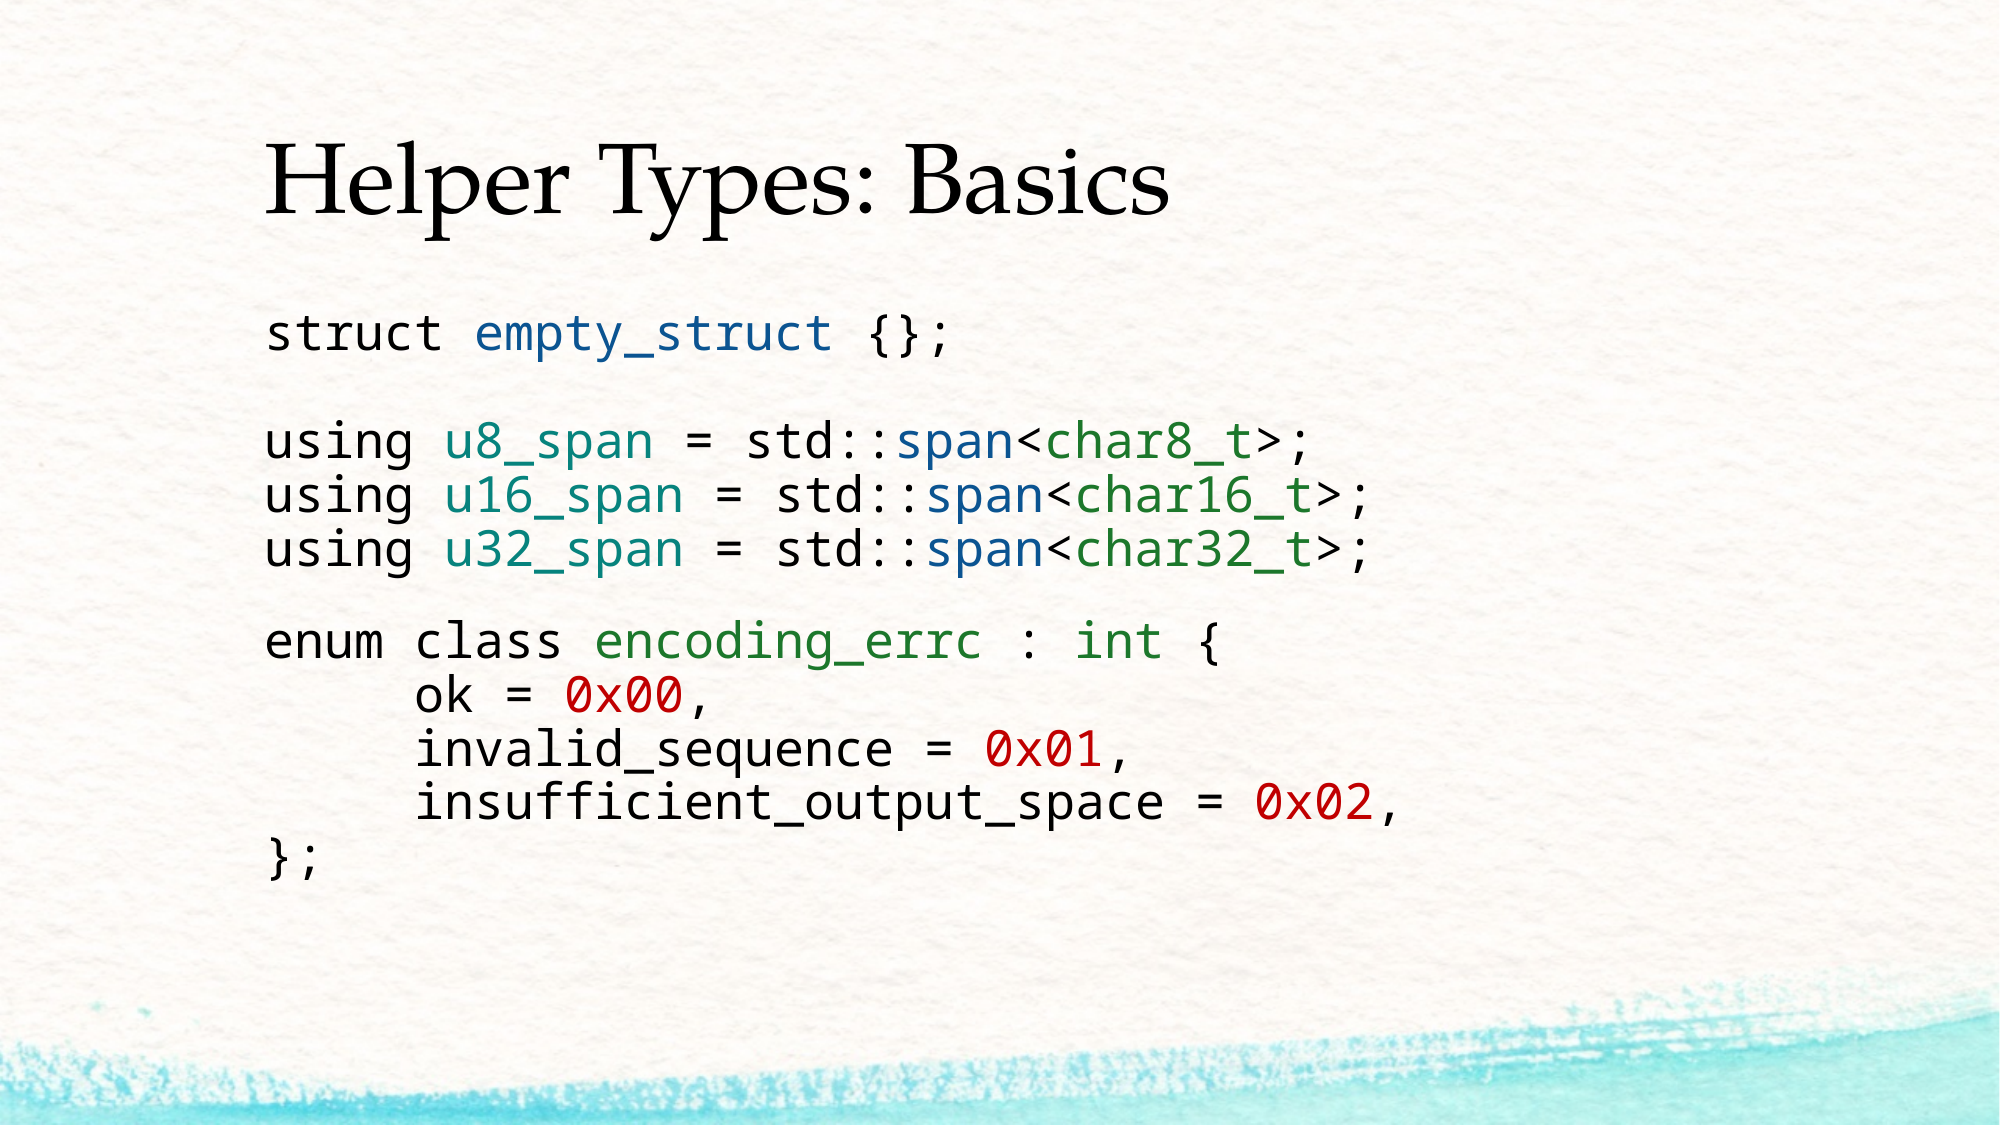

# Helper Types: Basics
struct empty_struct {};
using u8_span = std::span<char8_t>;
using u16_span = std::span<char16_t>;
using u32_span = std::span<char32_t>;
enum class encoding_errc : int {
	ok = 0x00,
	invalid_sequence = 0x01,
	insufficient_output_space = 0x02,
};